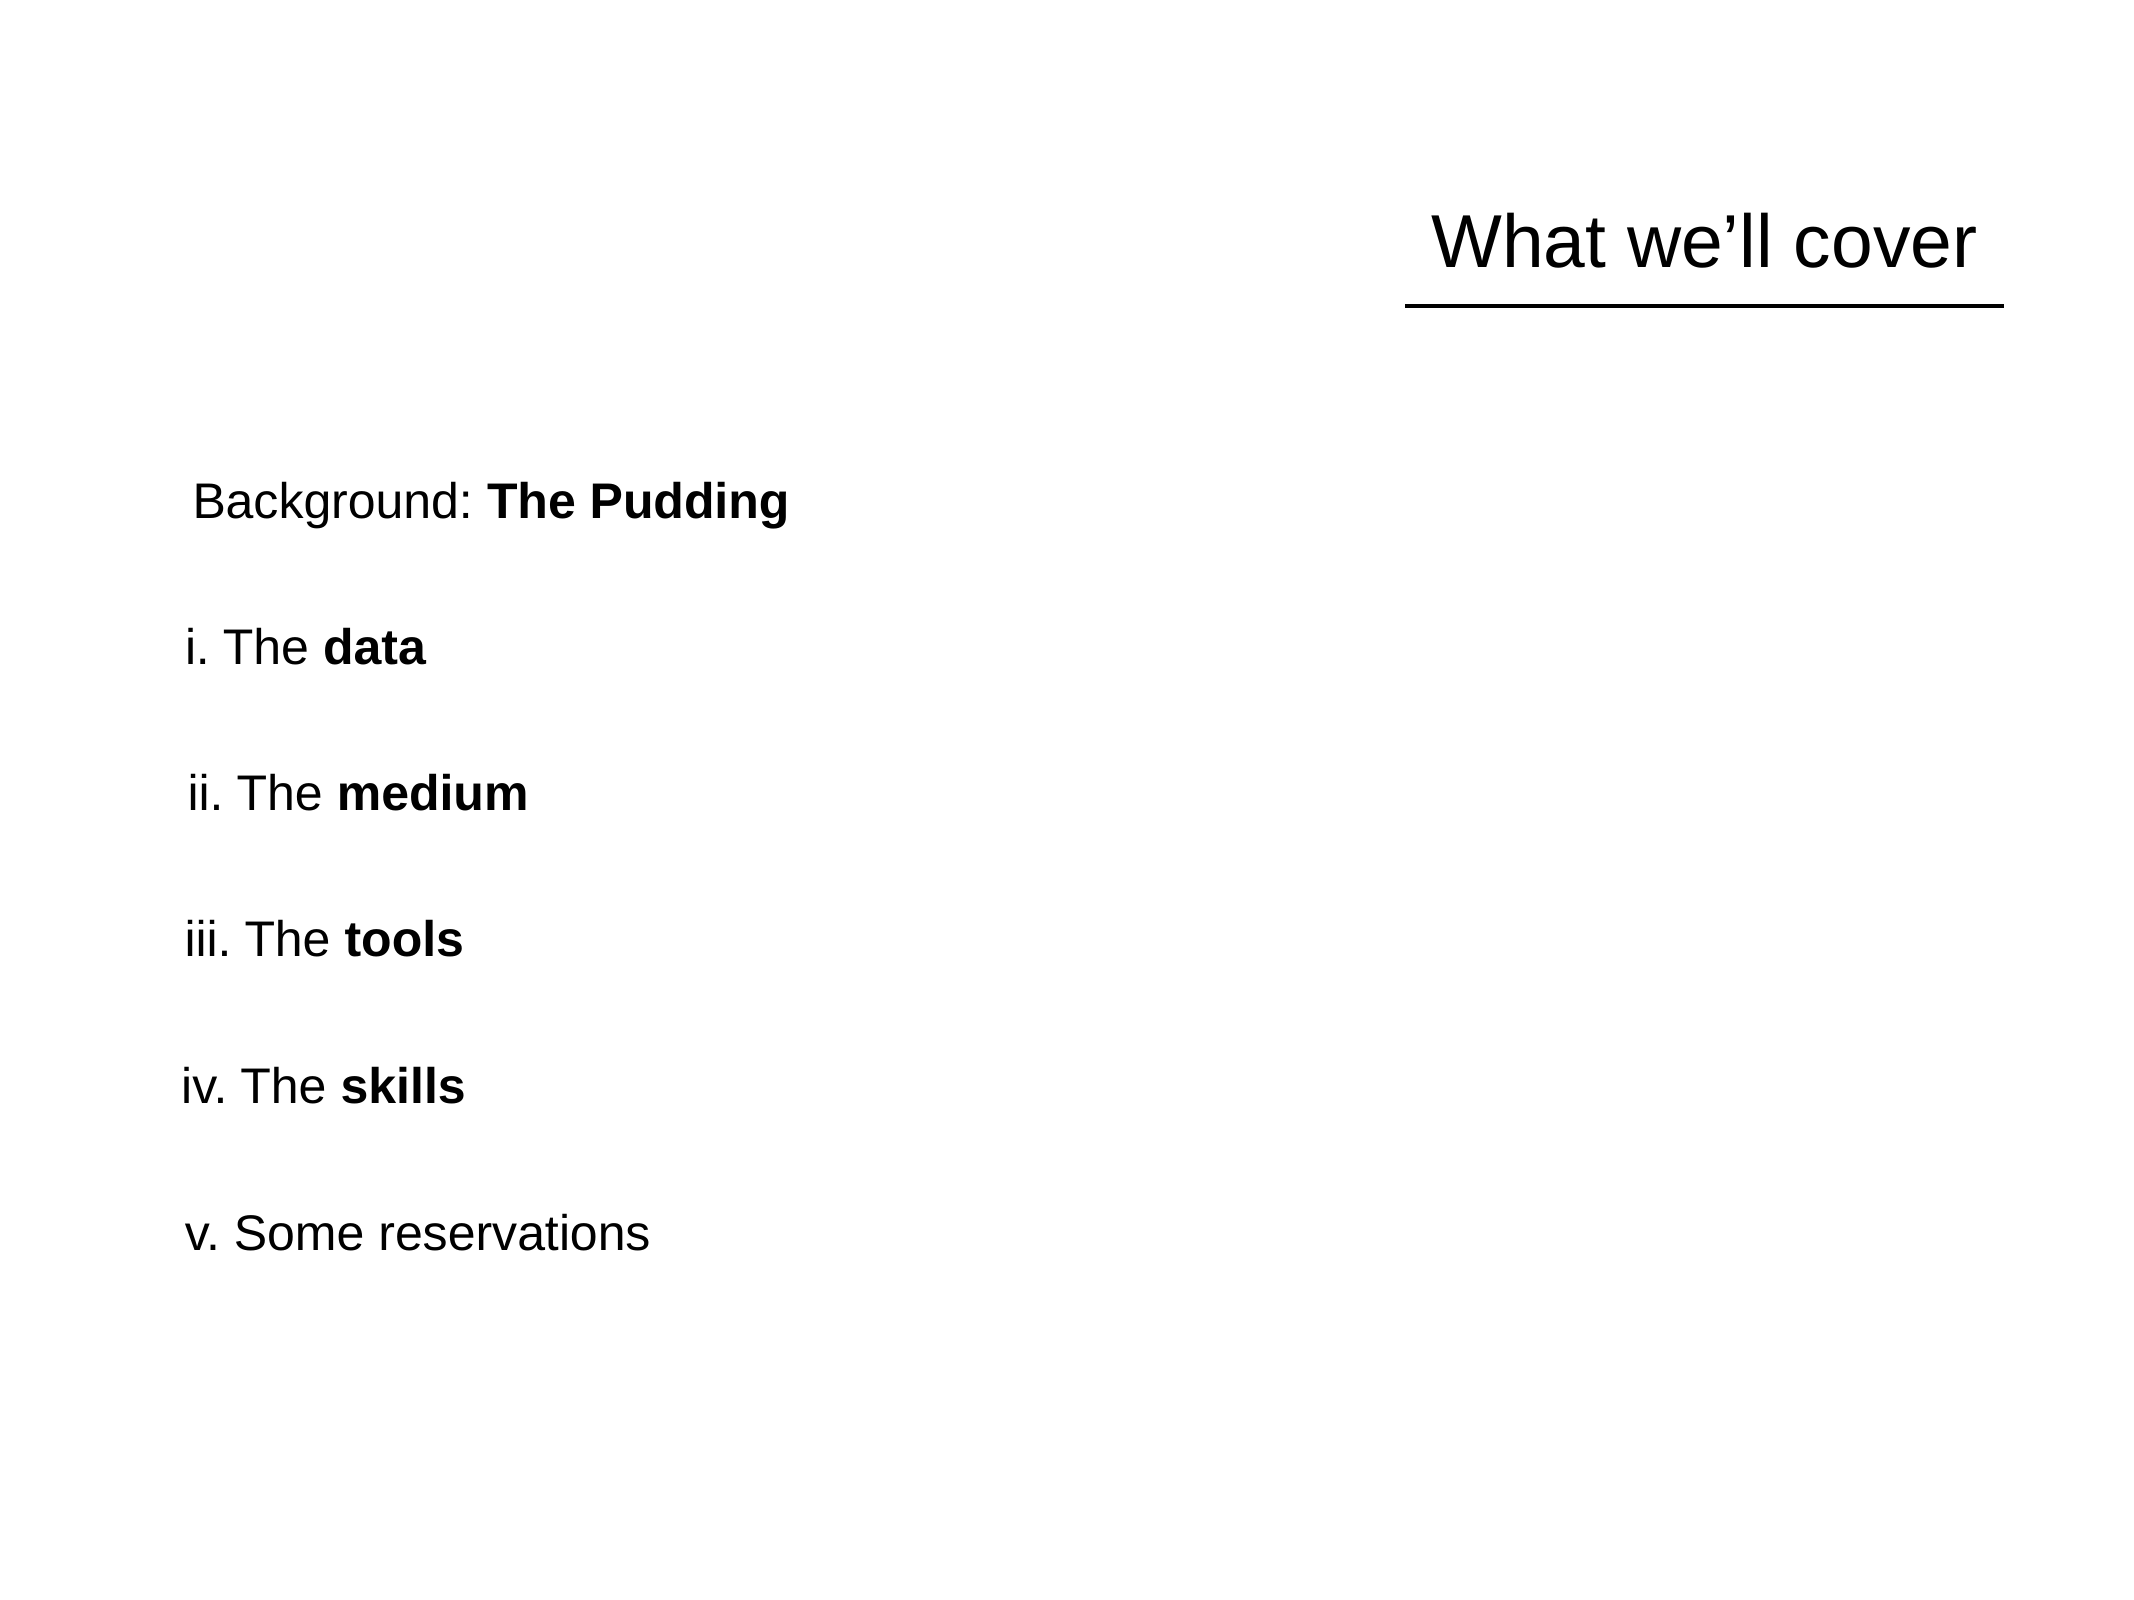

What we’ll cover

Background: The Pudding
i. The data
ii. The medium
iii. The tools
iv. The skills
v. Some reservations